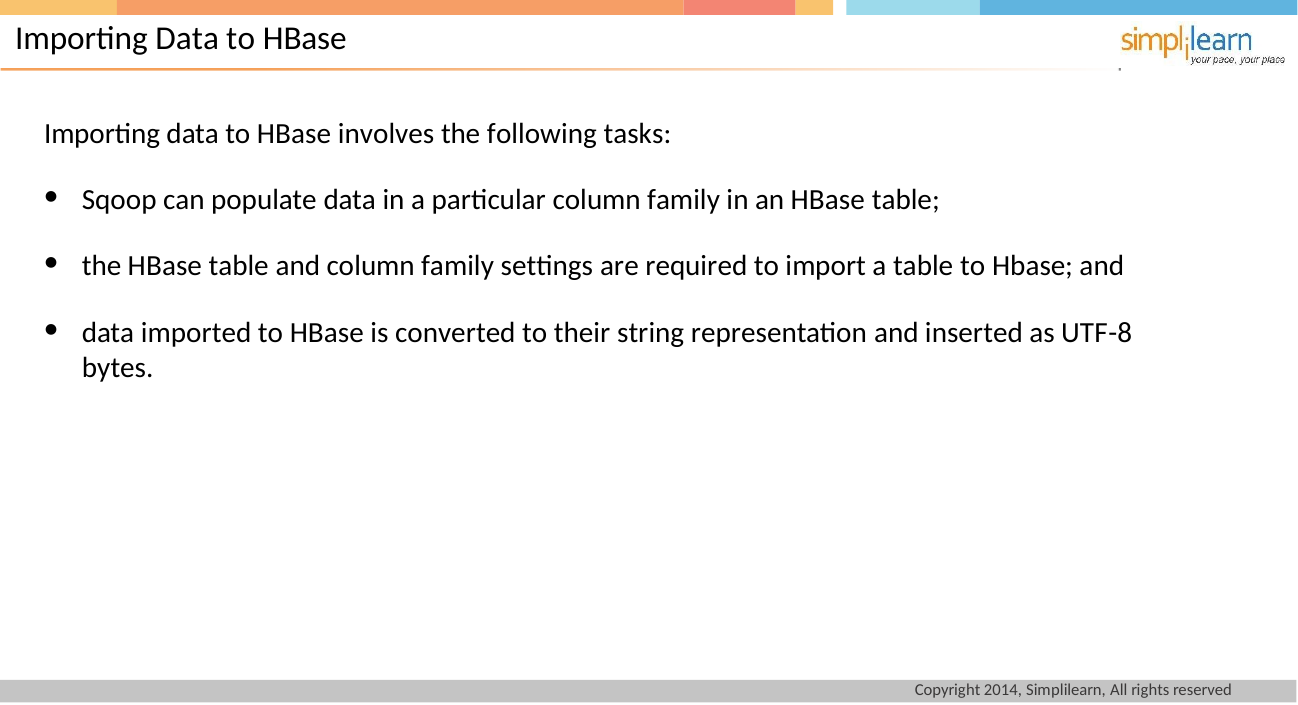

# Importing Data to HBase

Importing data to HBase involves the following tasks:

Sqoop can populate data in a particular column family in an HBase table;

the HBase table and column family settings are required to import a table to Hbase; and

data imported to HBase is converted to their string representation and inserted as UTF-8 bytes.
Copyright 2014, Simplilearn, All rights reserved